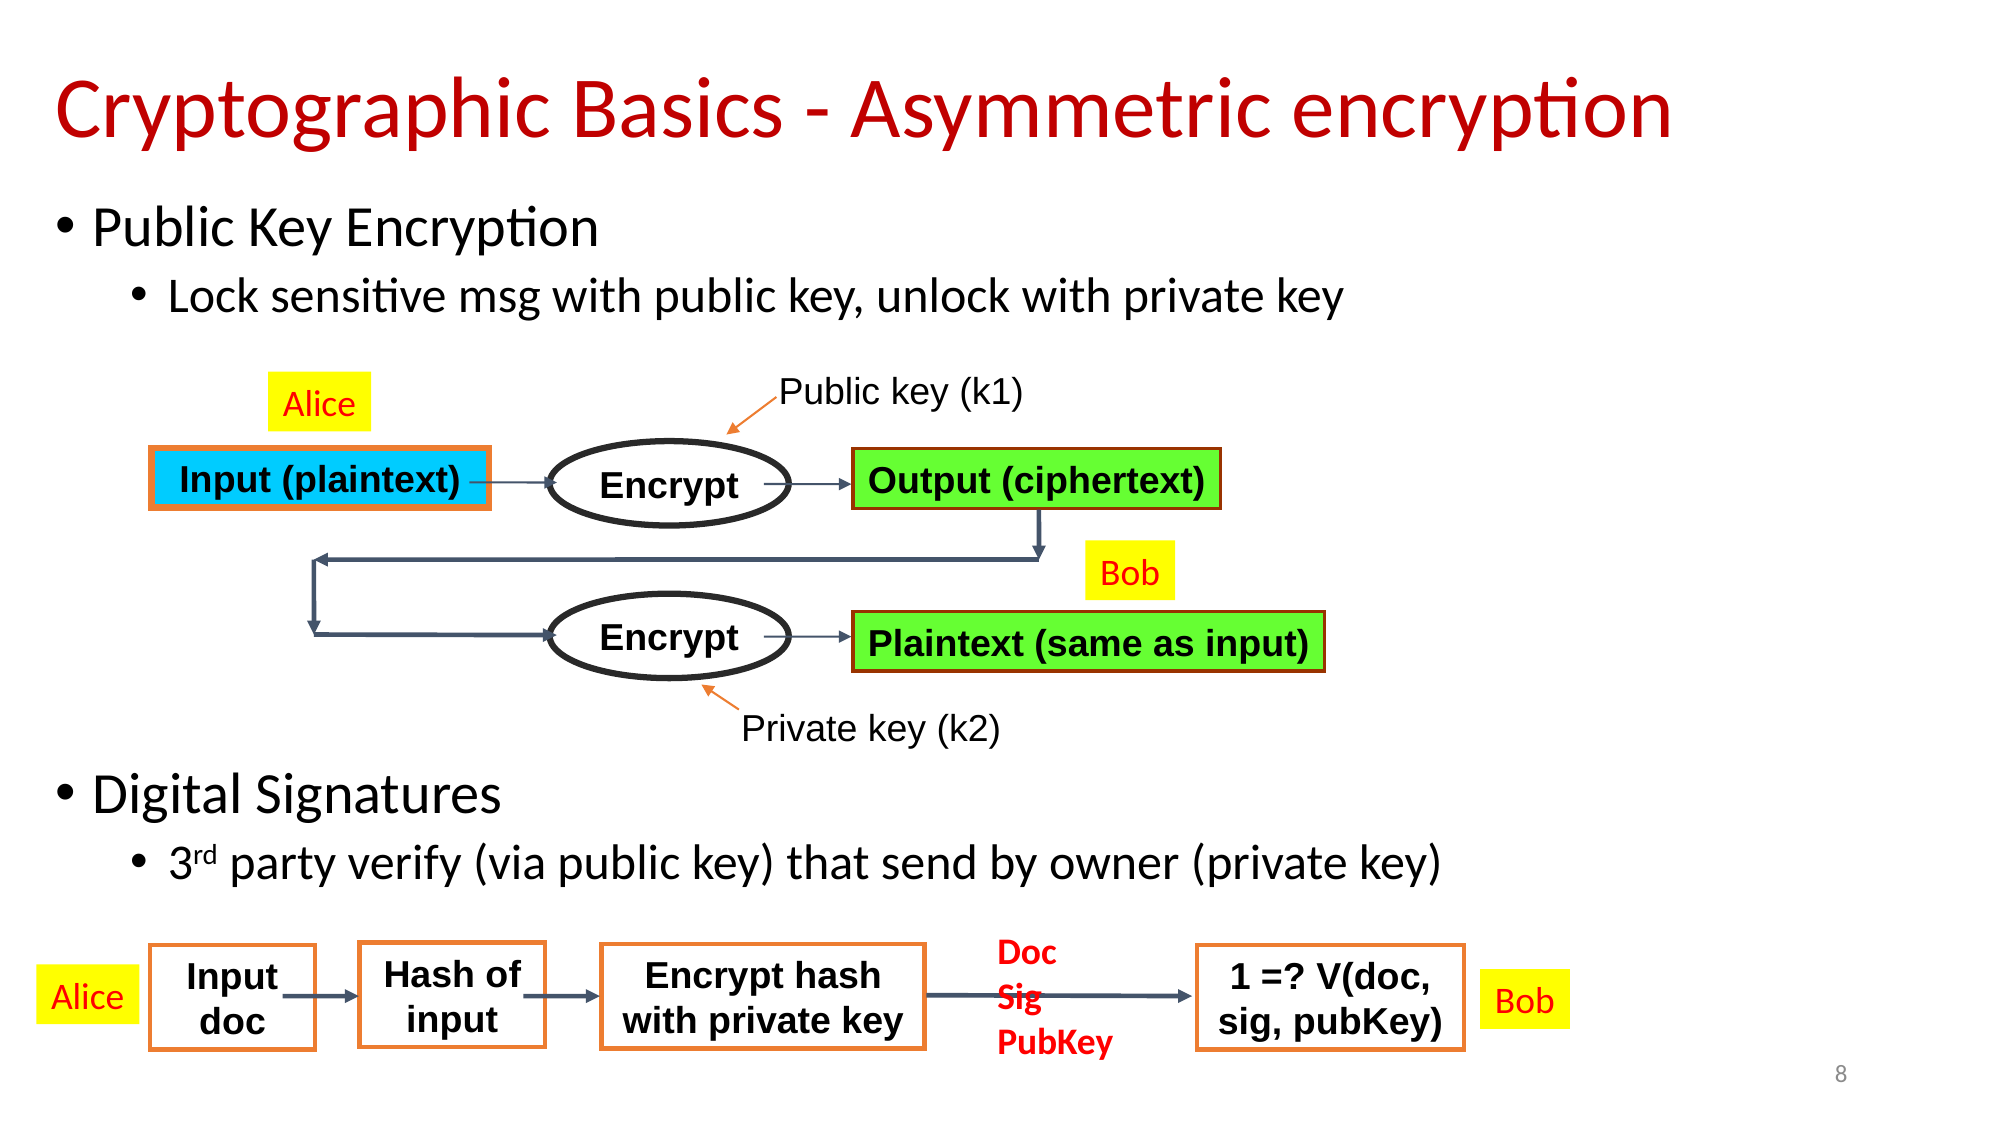

# Cryptographic Basics - Asymmetric encryption
Public Key Encryption
Lock sensitive msg with public key, unlock with private key

Digital Signatures
3rd party verify (via public key) that send by owner (private key)
Public key (k1)

Encrypt
Input (plaintext)
Output (ciphertext)

Encrypt
Plaintext (same as input)

Private key (k2)
Alice
Bob
Doc
Sig
PubKey
Hash of input
Encrypt hash with private key
Input doc

1 =? V(doc, sig, pubKey)
Alice
Bob

8